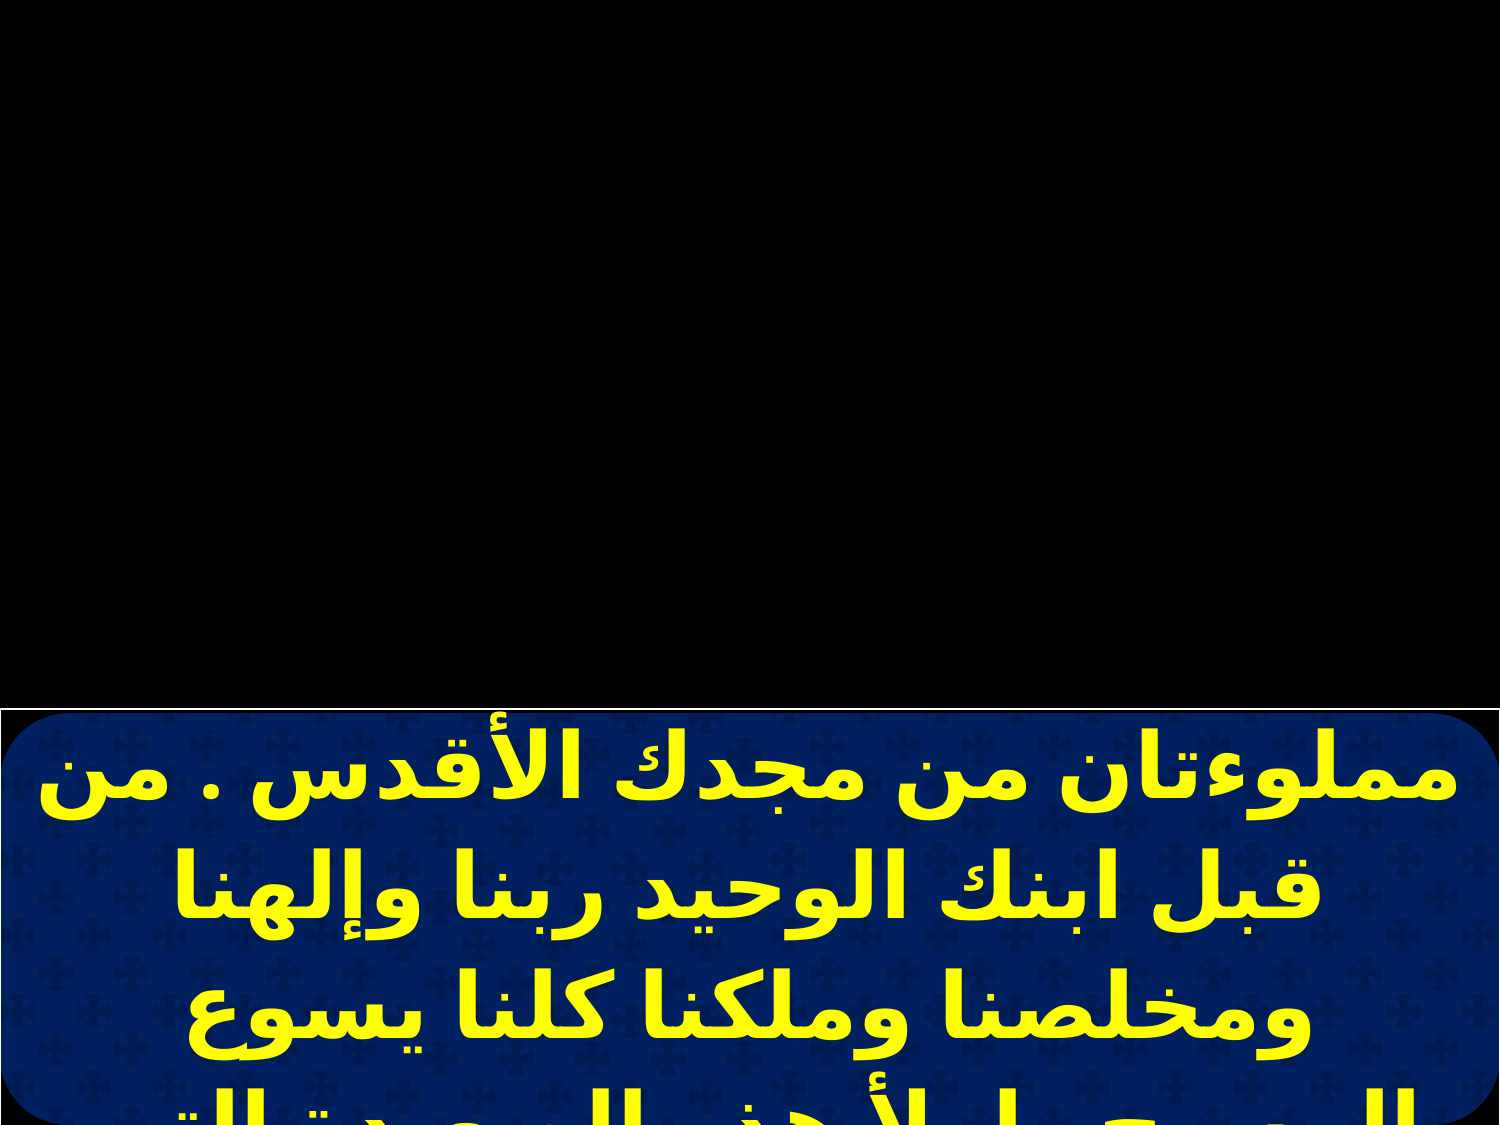

| مملوءتان من مجدك الأقدس . من قبل ابنك الوحيد ربنا وإلهنا ومخلصنا وملكنا كلنا يسوع المسيح . املأ هذه الصعيدة التي لك يا رب بالبركة . |
| --- |